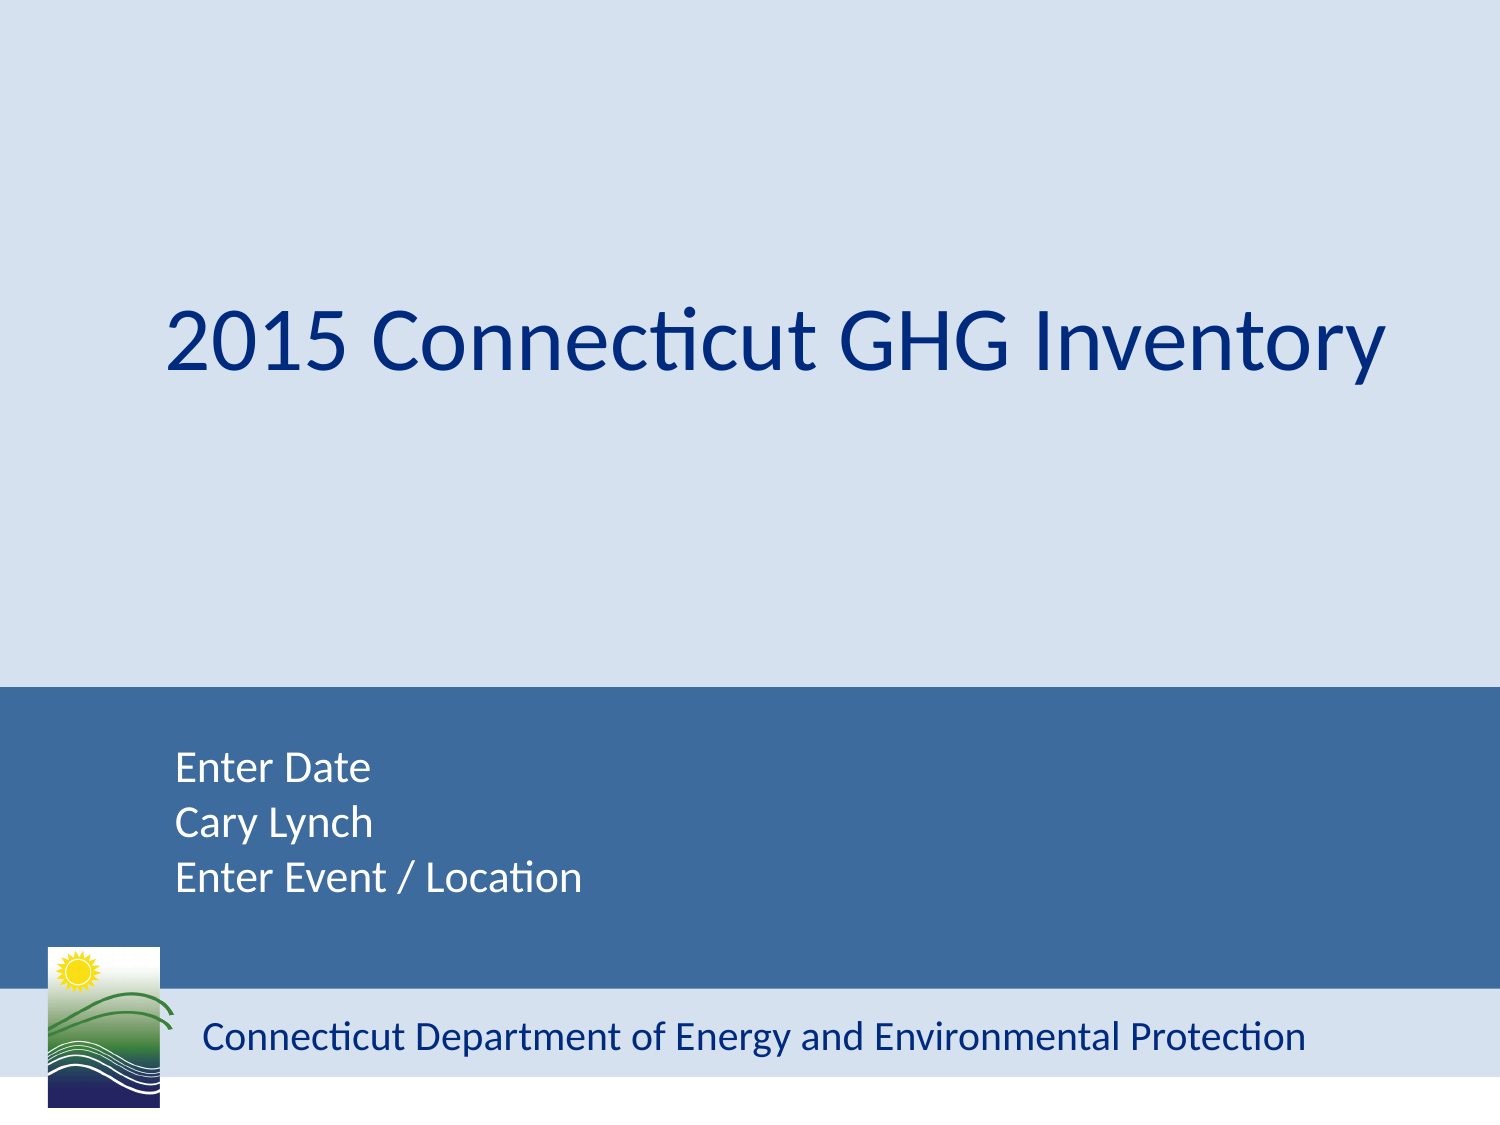

# 2015 Connecticut GHG Inventory
Enter Date
Cary Lynch
Enter Event / Location